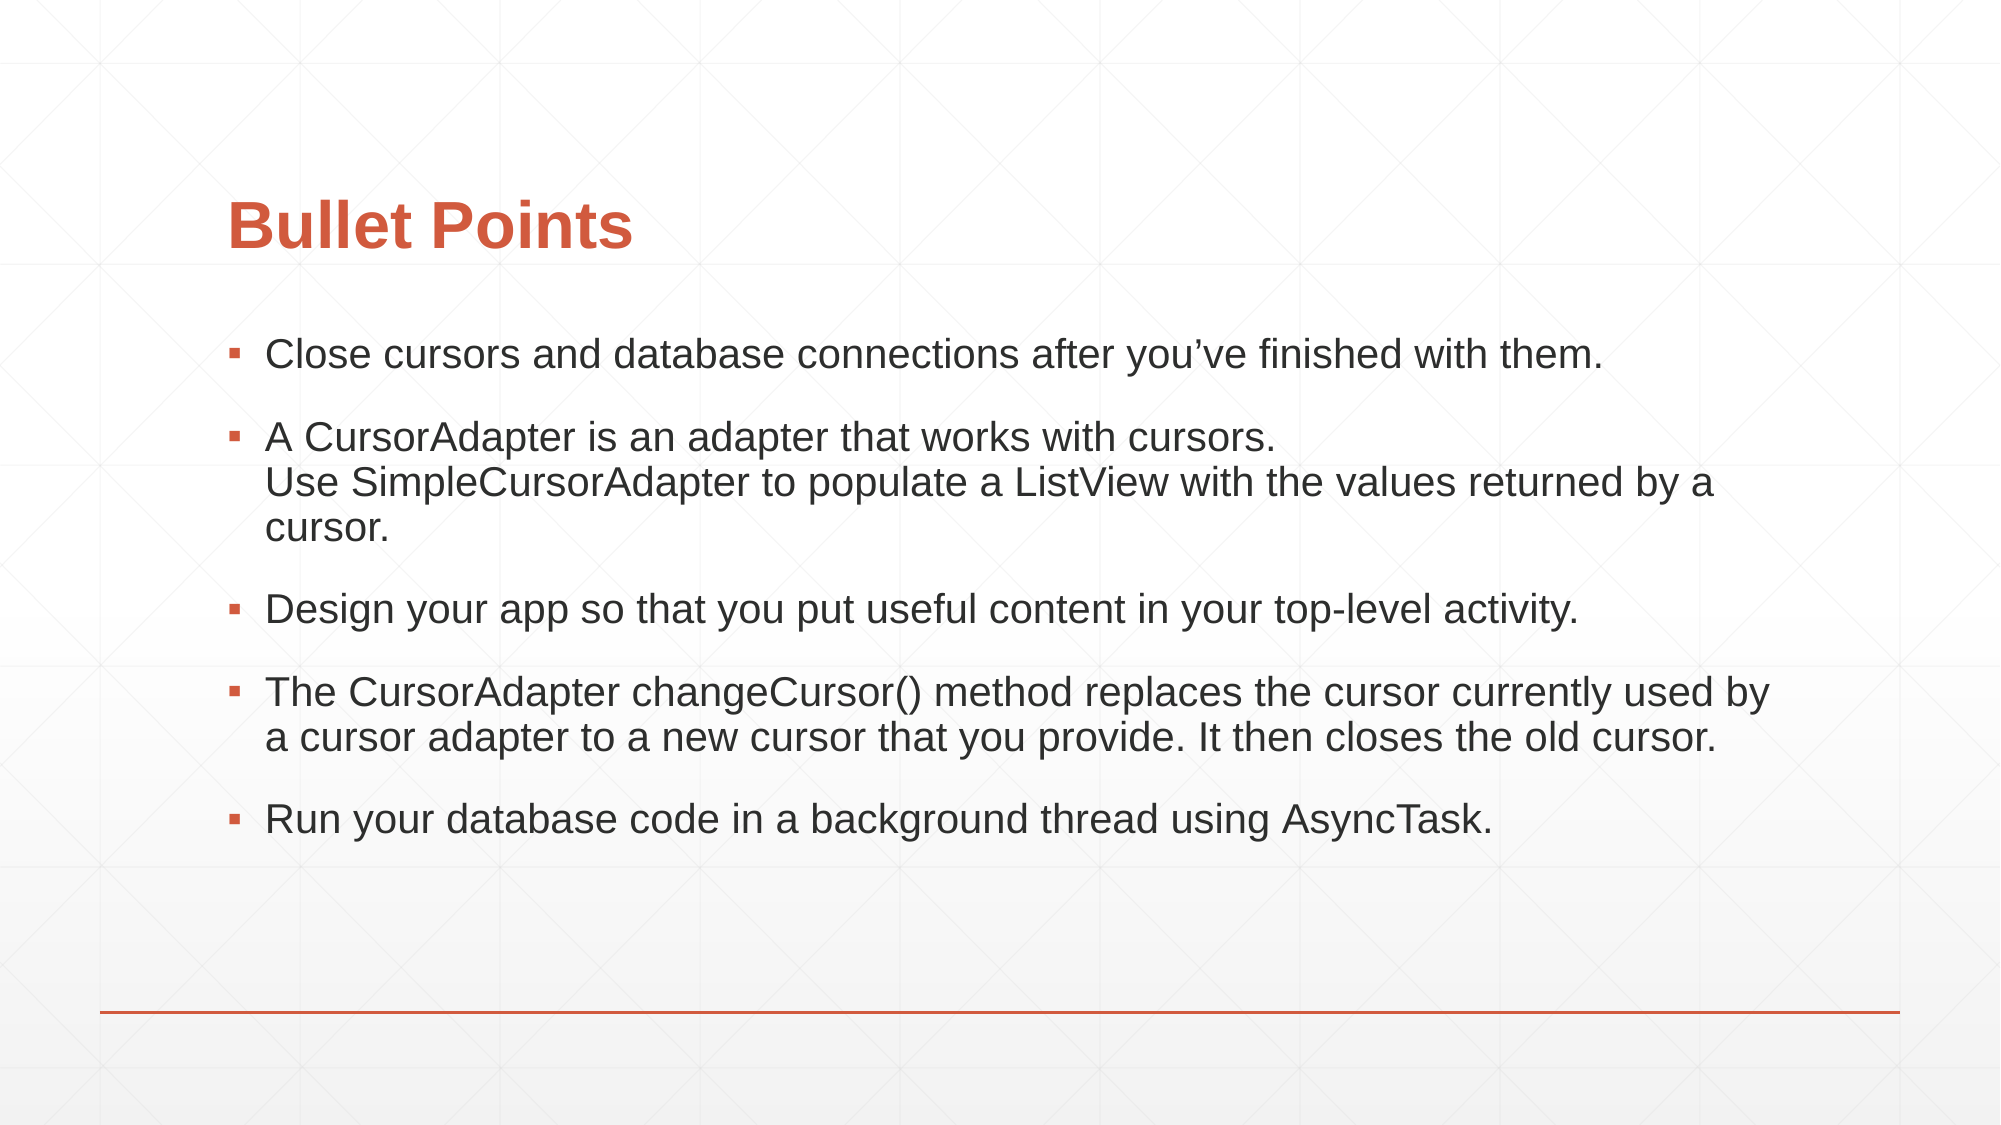

# Bullet Points
Close cursors and database connections after you’ve finished with them.
A CursorAdapter is an adapter that works with cursors. Use SimpleCursorAdapter to populate a ListView with the values returned by a cursor.
Design your app so that you put useful content in your top-level activity.
The CursorAdapter changeCursor() method replaces the cursor currently used by a cursor adapter to a new cursor that you provide. It then closes the old cursor.
Run your database code in a background thread using AsyncTask.